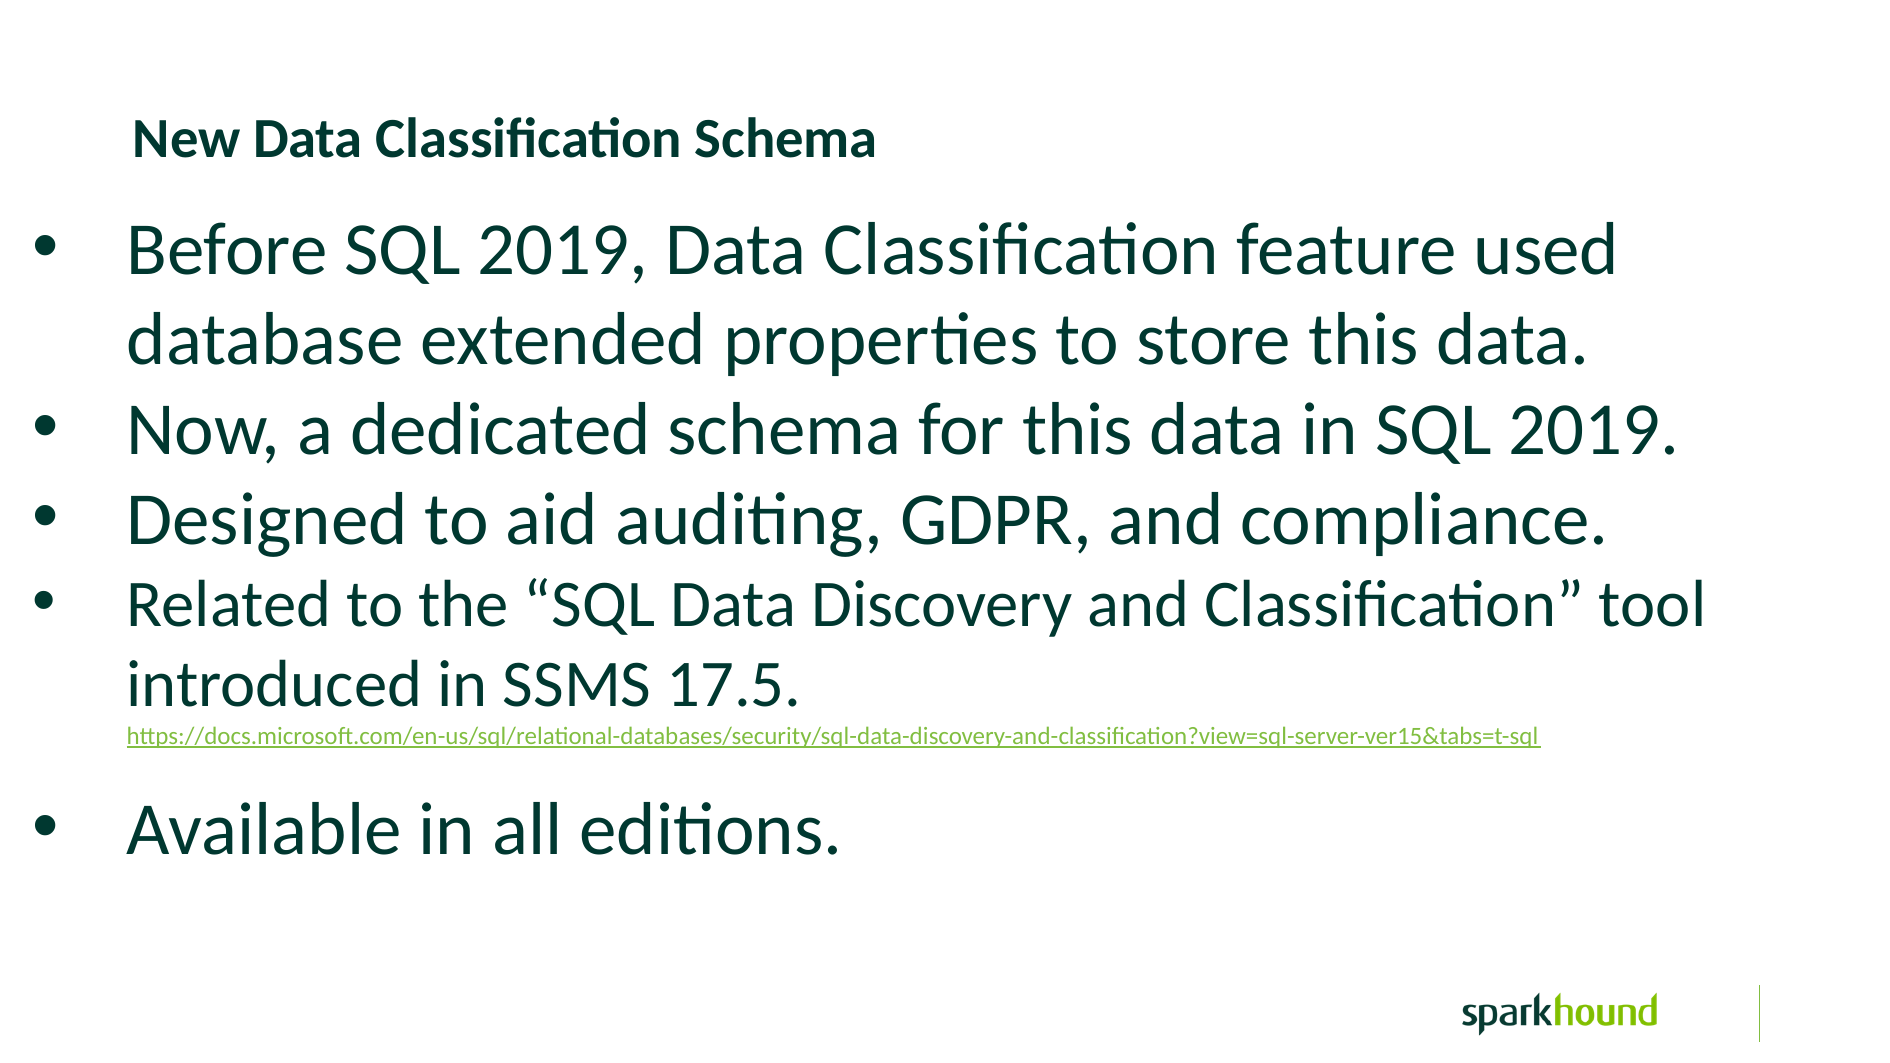

New Data Classification Schema
Before SQL 2019, Data Classification feature used database extended properties to store this data.
Now, a dedicated schema for this data in SQL 2019.
Designed to aid auditing, GDPR, and compliance.
Related to the “SQL Data Discovery and Classification” tool introduced in SSMS 17.5.
https://docs.microsoft.com/en-us/sql/relational-databases/security/sql-data-discovery-and-classification?view=sql-server-ver15&tabs=t-sql

Available in all editions.